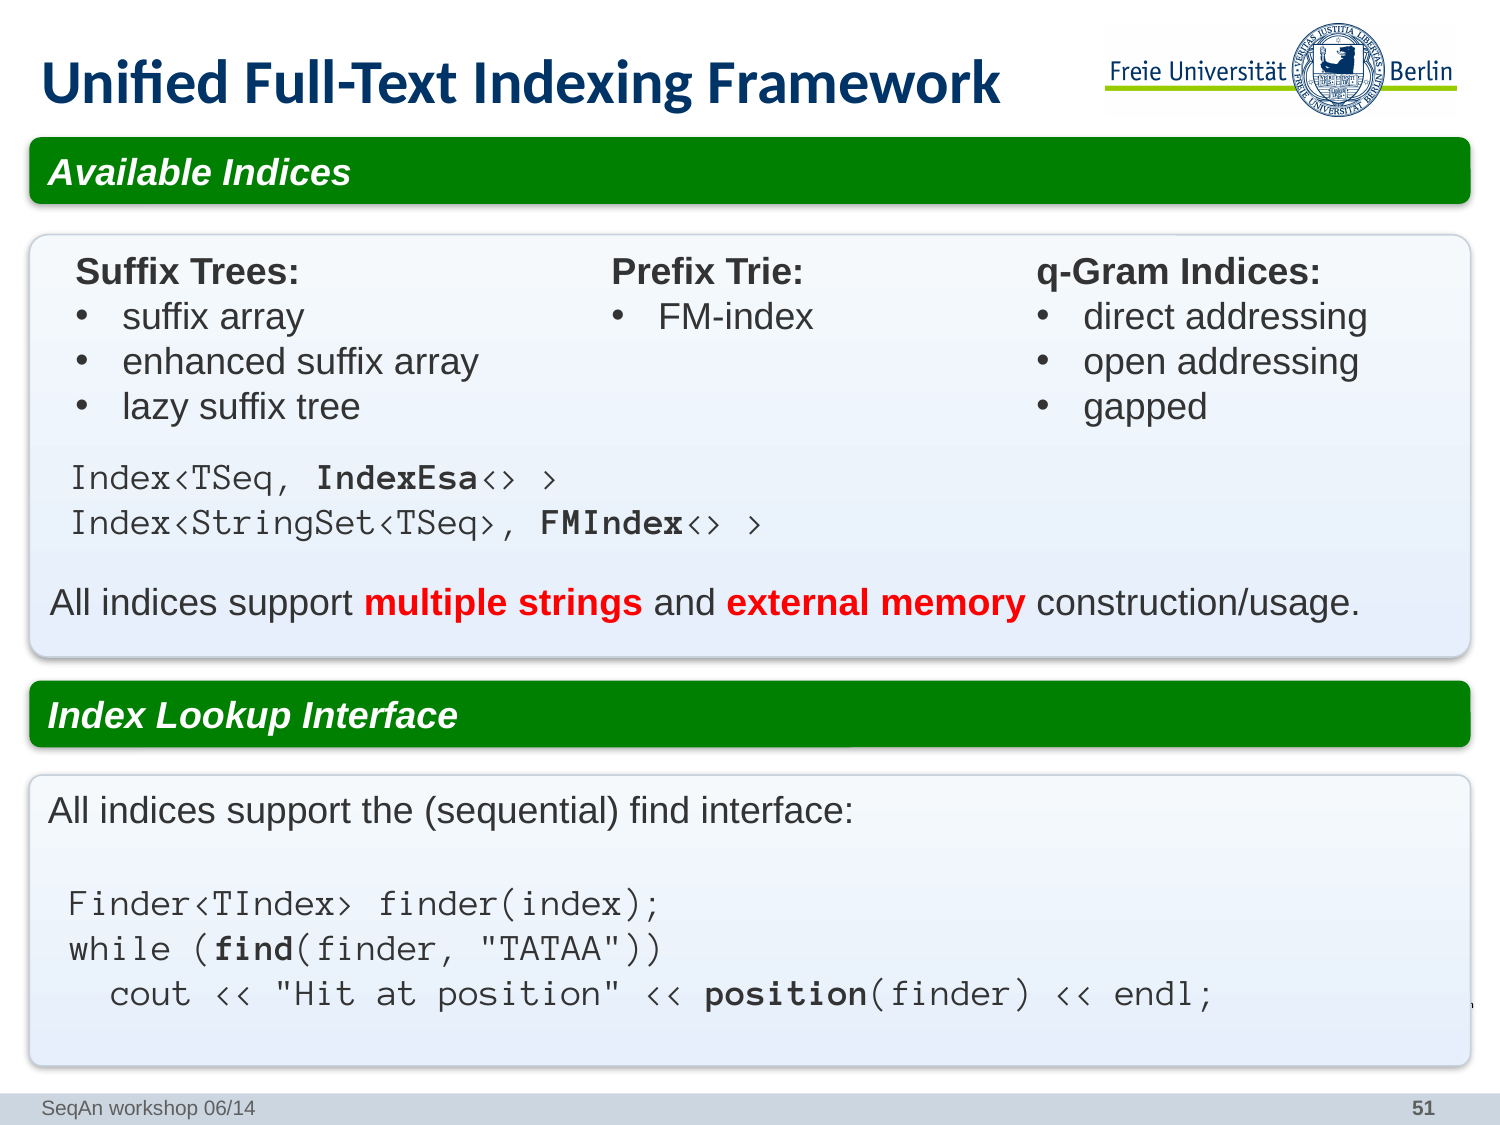

# Unified Full-Text Indexing Framework
Available Indices

All indices support multiple strings and external memory construction/usage.

Index<TSeq, IndexEsa<> >
Index<StringSet<TSeq>, FMIndex<> >
Suffix Trees:
suffix array
enhanced suffix array
lazy suffix tree
Prefix Trie:
FM-index
q-Gram Indices:
direct addressing
open addressing
gapped
Index Lookup Interface
All indices support the (sequential) find interface:
Finder<TIndex> finder(index);
while (find(finder, "TATAA"))
  cout << "Hit at position" << position(finder) << endl;